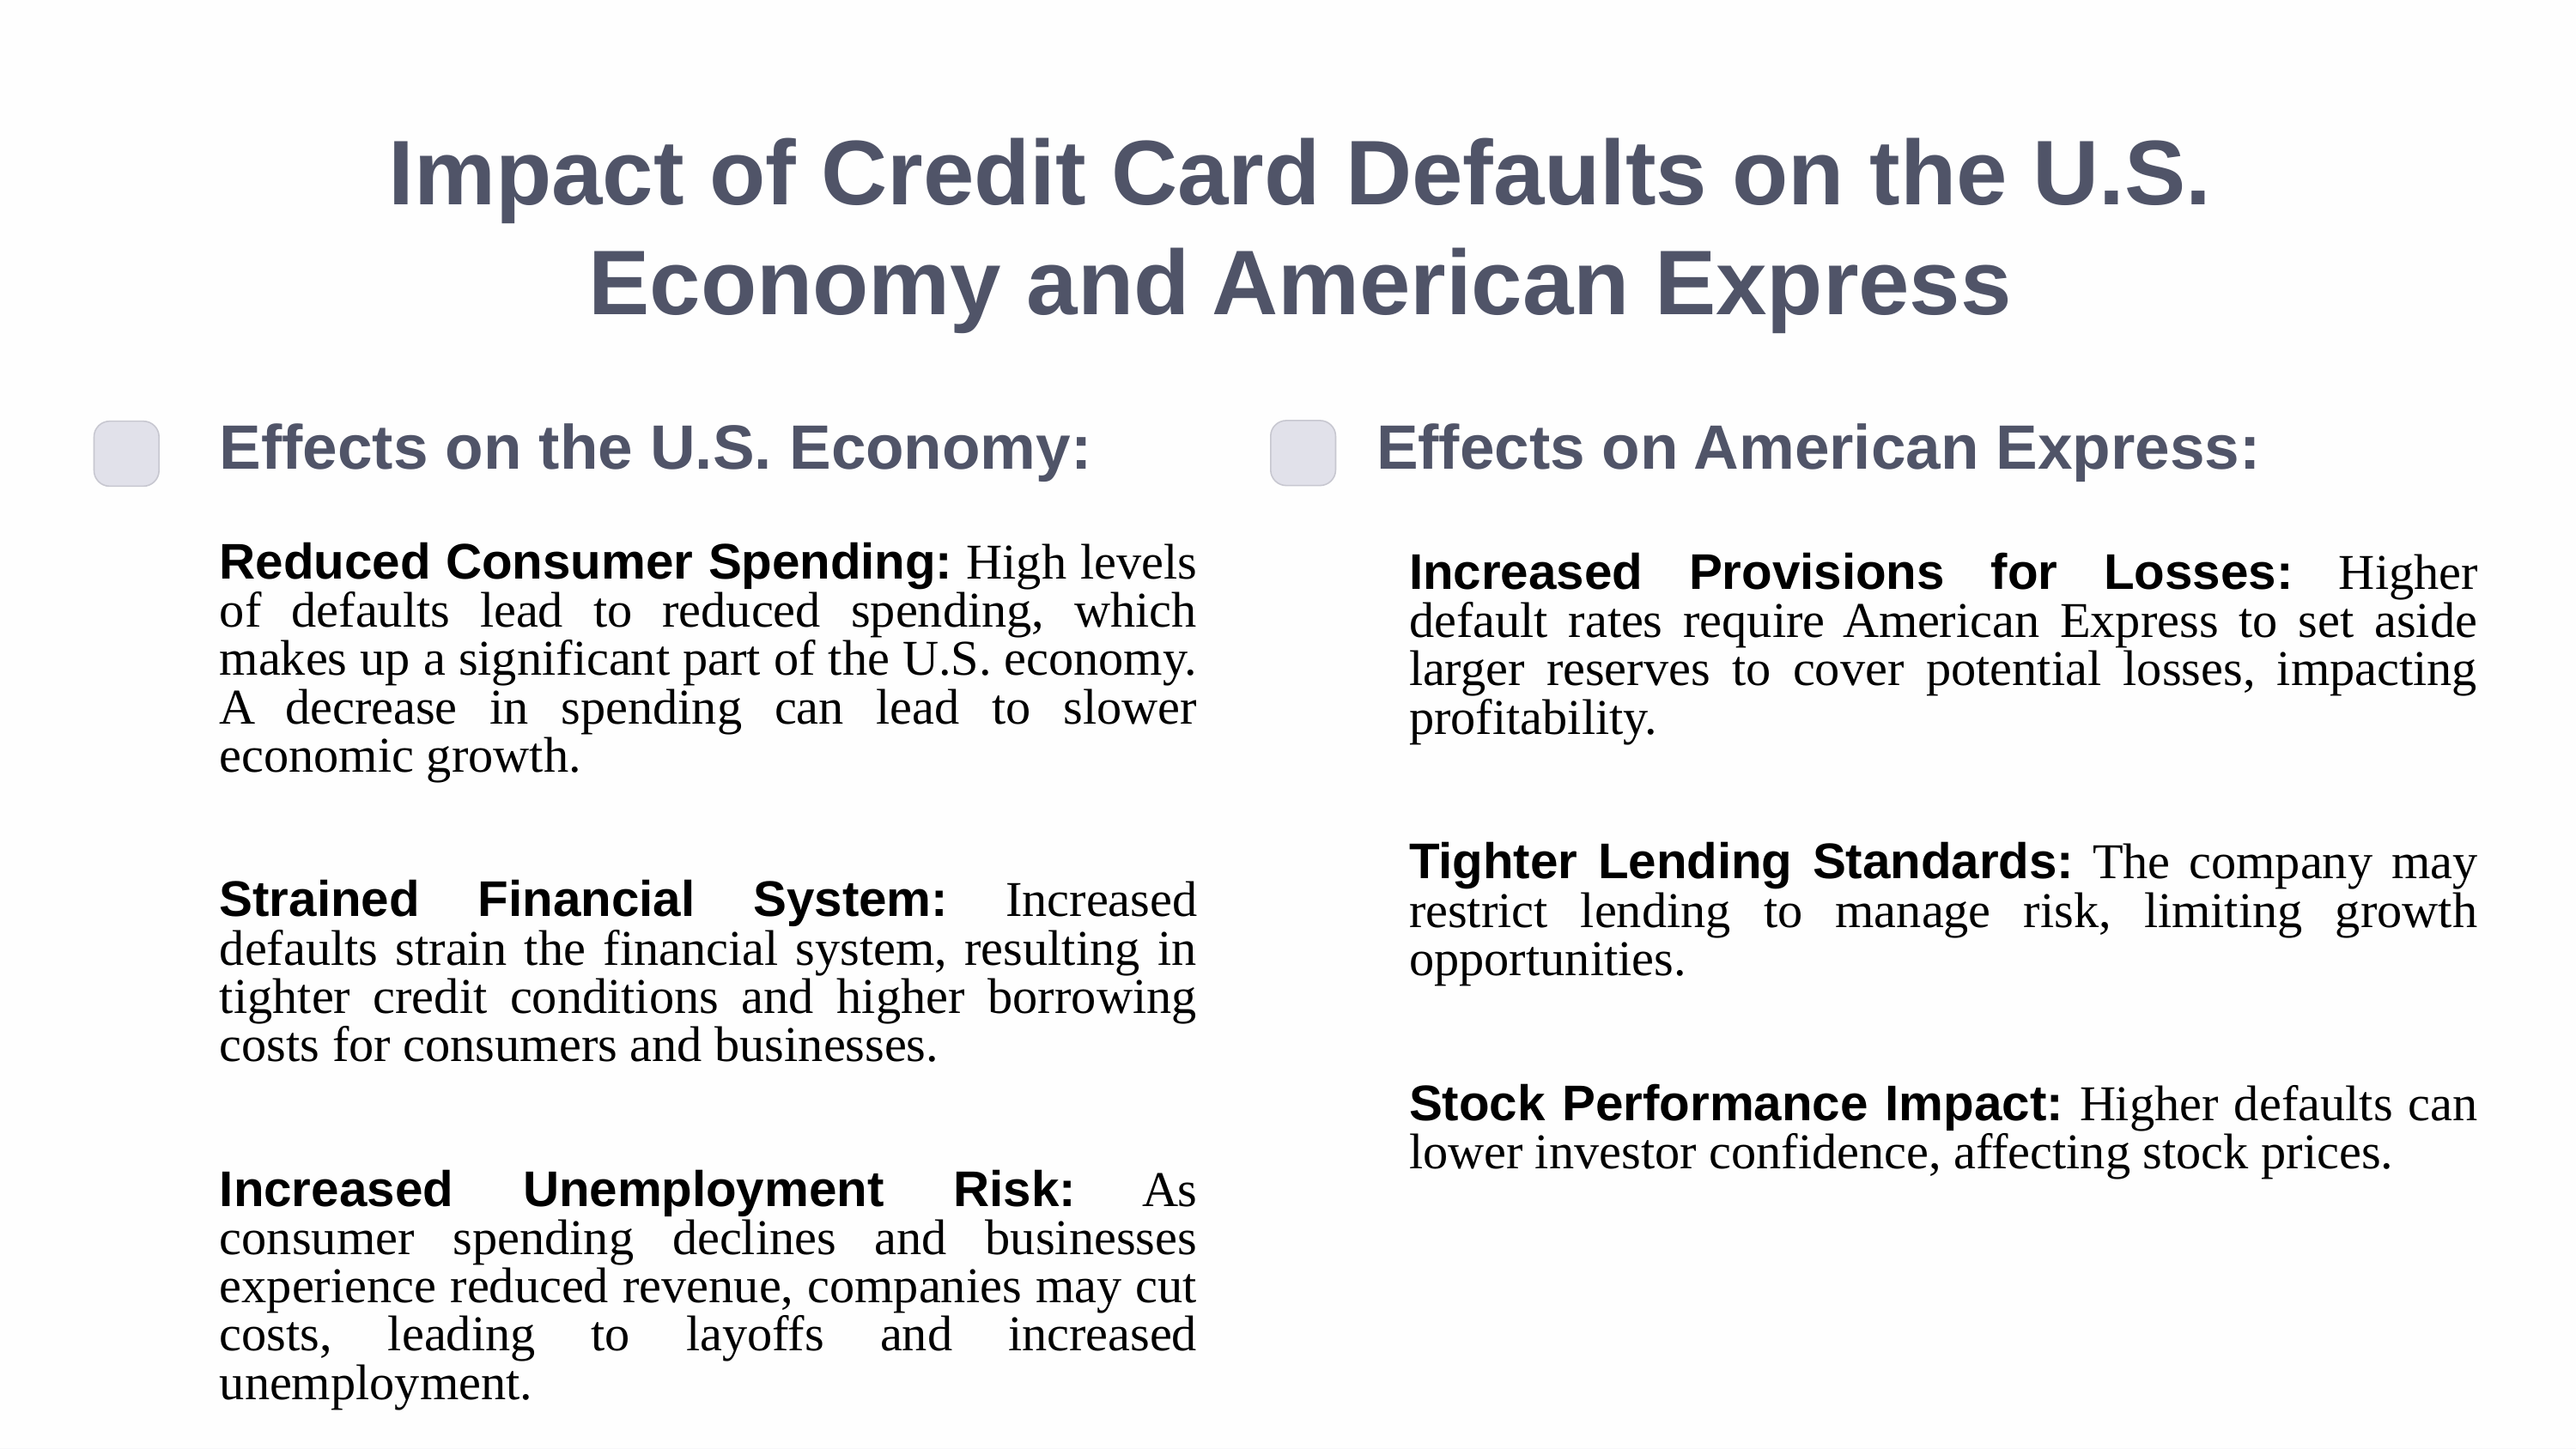

Impact of Credit Card Defaults on the U.S. Economy and American Express

Effects on the U.S. Economy:

Effects on American Express:

Reduced Consumer Spending: High levels of defaults lead to reduced spending, which makes up a significant part of the U.S. economy. A decrease in spending can lead to slower economic growth.

Strained Financial System: Increased defaults strain the financial system, resulting in tighter credit conditions and higher borrowing costs for consumers and businesses.

Increased Unemployment Risk: As consumer spending declines and businesses experience reduced revenue, companies may cut costs, leading to layoffs and increased unemployment.

Increased Provisions for Losses: Higher default rates require American Express to set aside larger reserves to cover potential losses, impacting profitability.

Tighter Lending Standards: The company may restrict lending to manage risk, limiting growth opportunities.

Stock Performance Impact: Higher defaults can lower investor confidence, affecting stock prices.